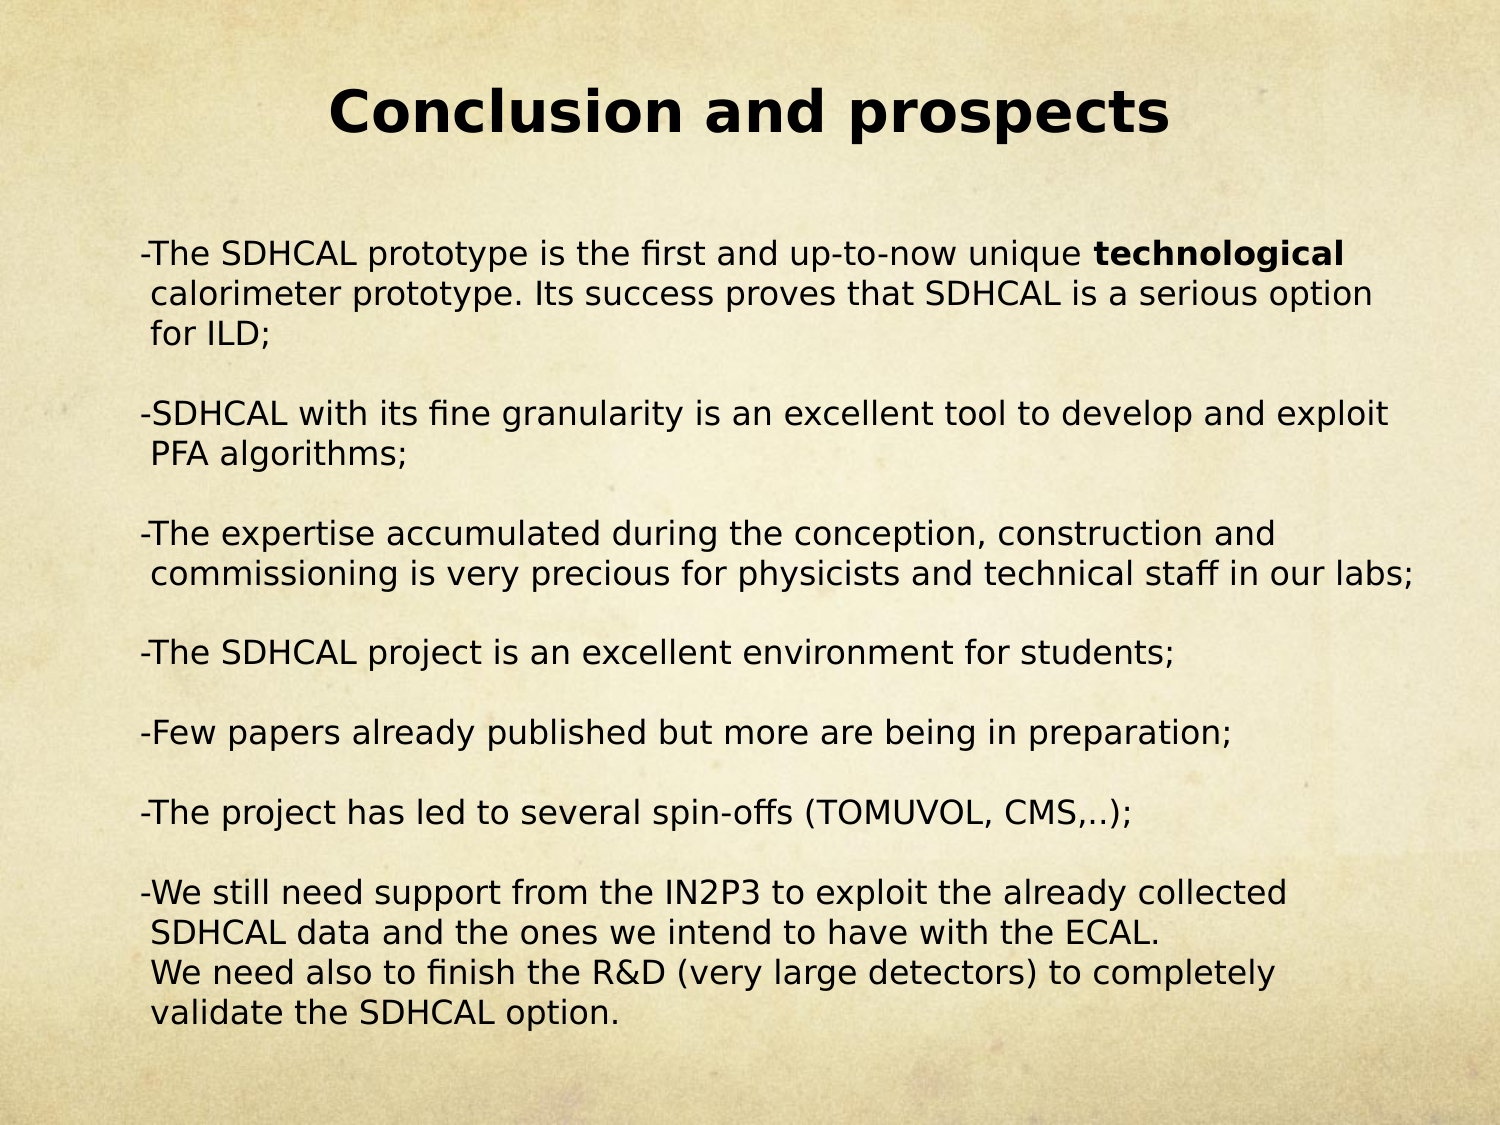

# Conclusion and prospects
-The SDHCAL prototype is the first and up-to-now unique technological
 calorimeter prototype. Its success proves that SDHCAL is a serious option
 for ILD;

-SDHCAL with its fine granularity is an excellent tool to develop and exploit
 PFA algorithms;

-The expertise accumulated during the conception, construction and
 commissioning is very precious for physicists and technical staff in our labs;

-The SDHCAL project is an excellent environment for students;

-Few papers already published but more are being in preparation;

-The project has led to several spin-offs (TOMUVOL, CMS,..);

-We still need support from the IN2P3 to exploit the already collected
 SDHCAL data and the ones we intend to have with the ECAL.
 We need also to finish the R&D (very large detectors) to completely
 validate the SDHCAL option.